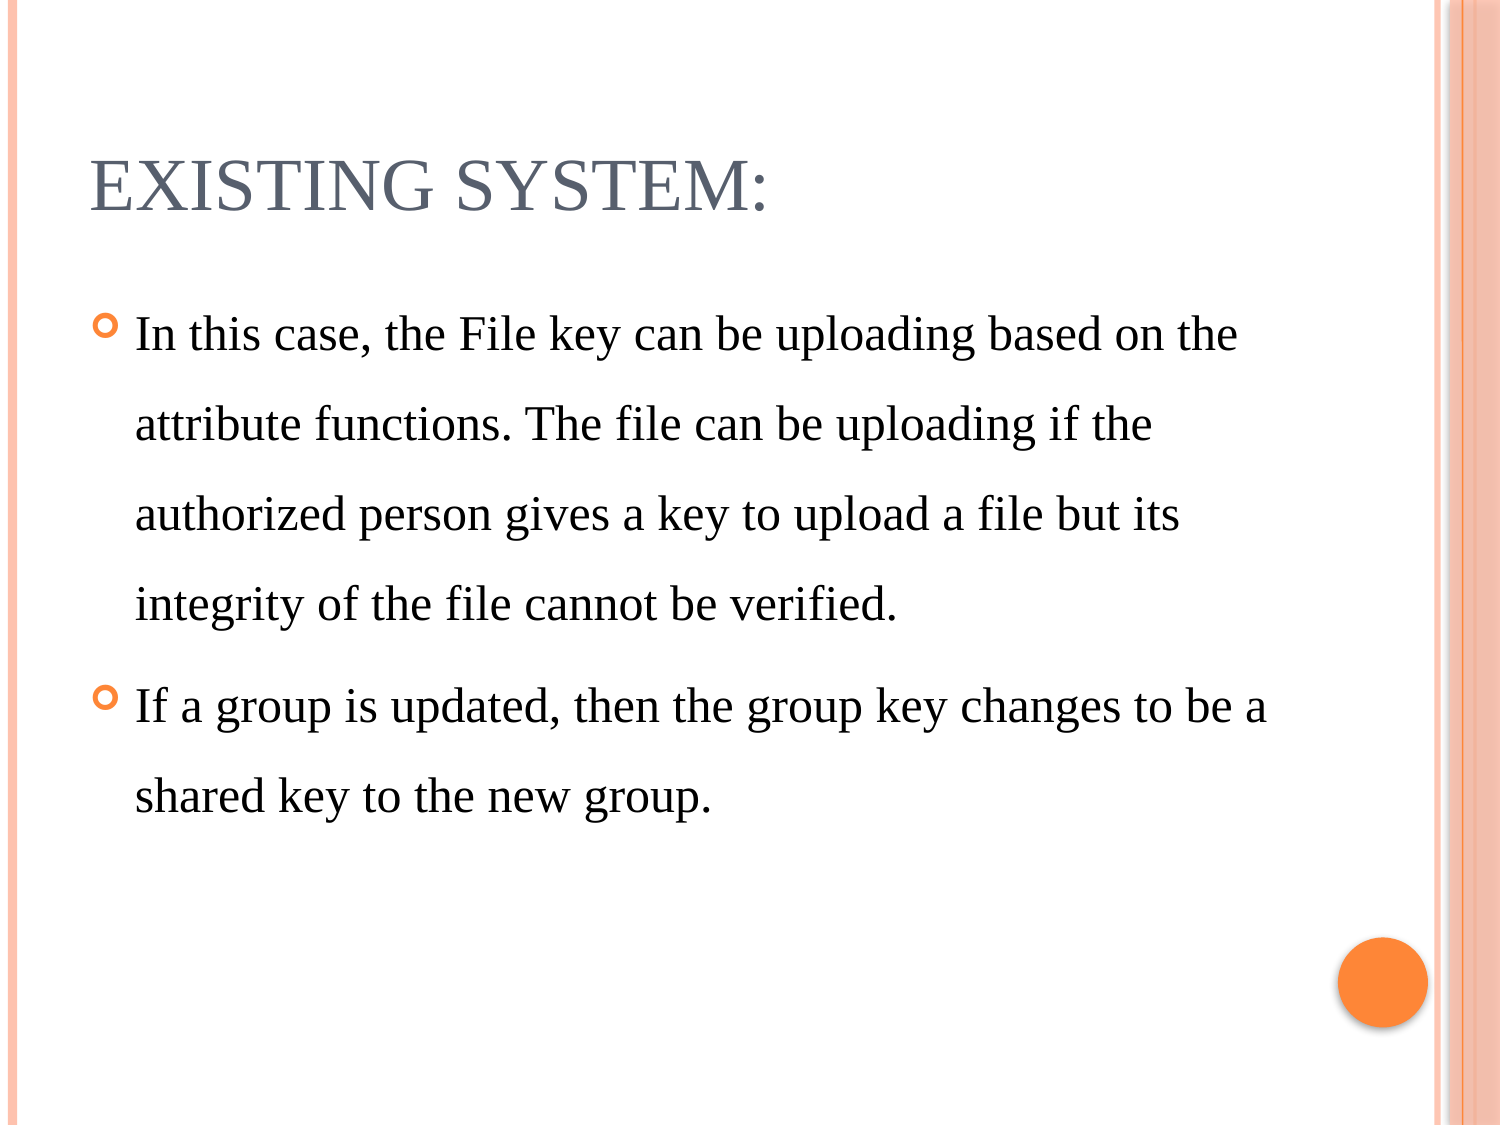

# EXISTING SYSTEM:
In this case, the File key can be uploading based on the attribute functions. The file can be uploading if the authorized person gives a key to upload a file but its integrity of the file cannot be verified.
If a group is updated, then the group key changes to be a shared key to the new group.